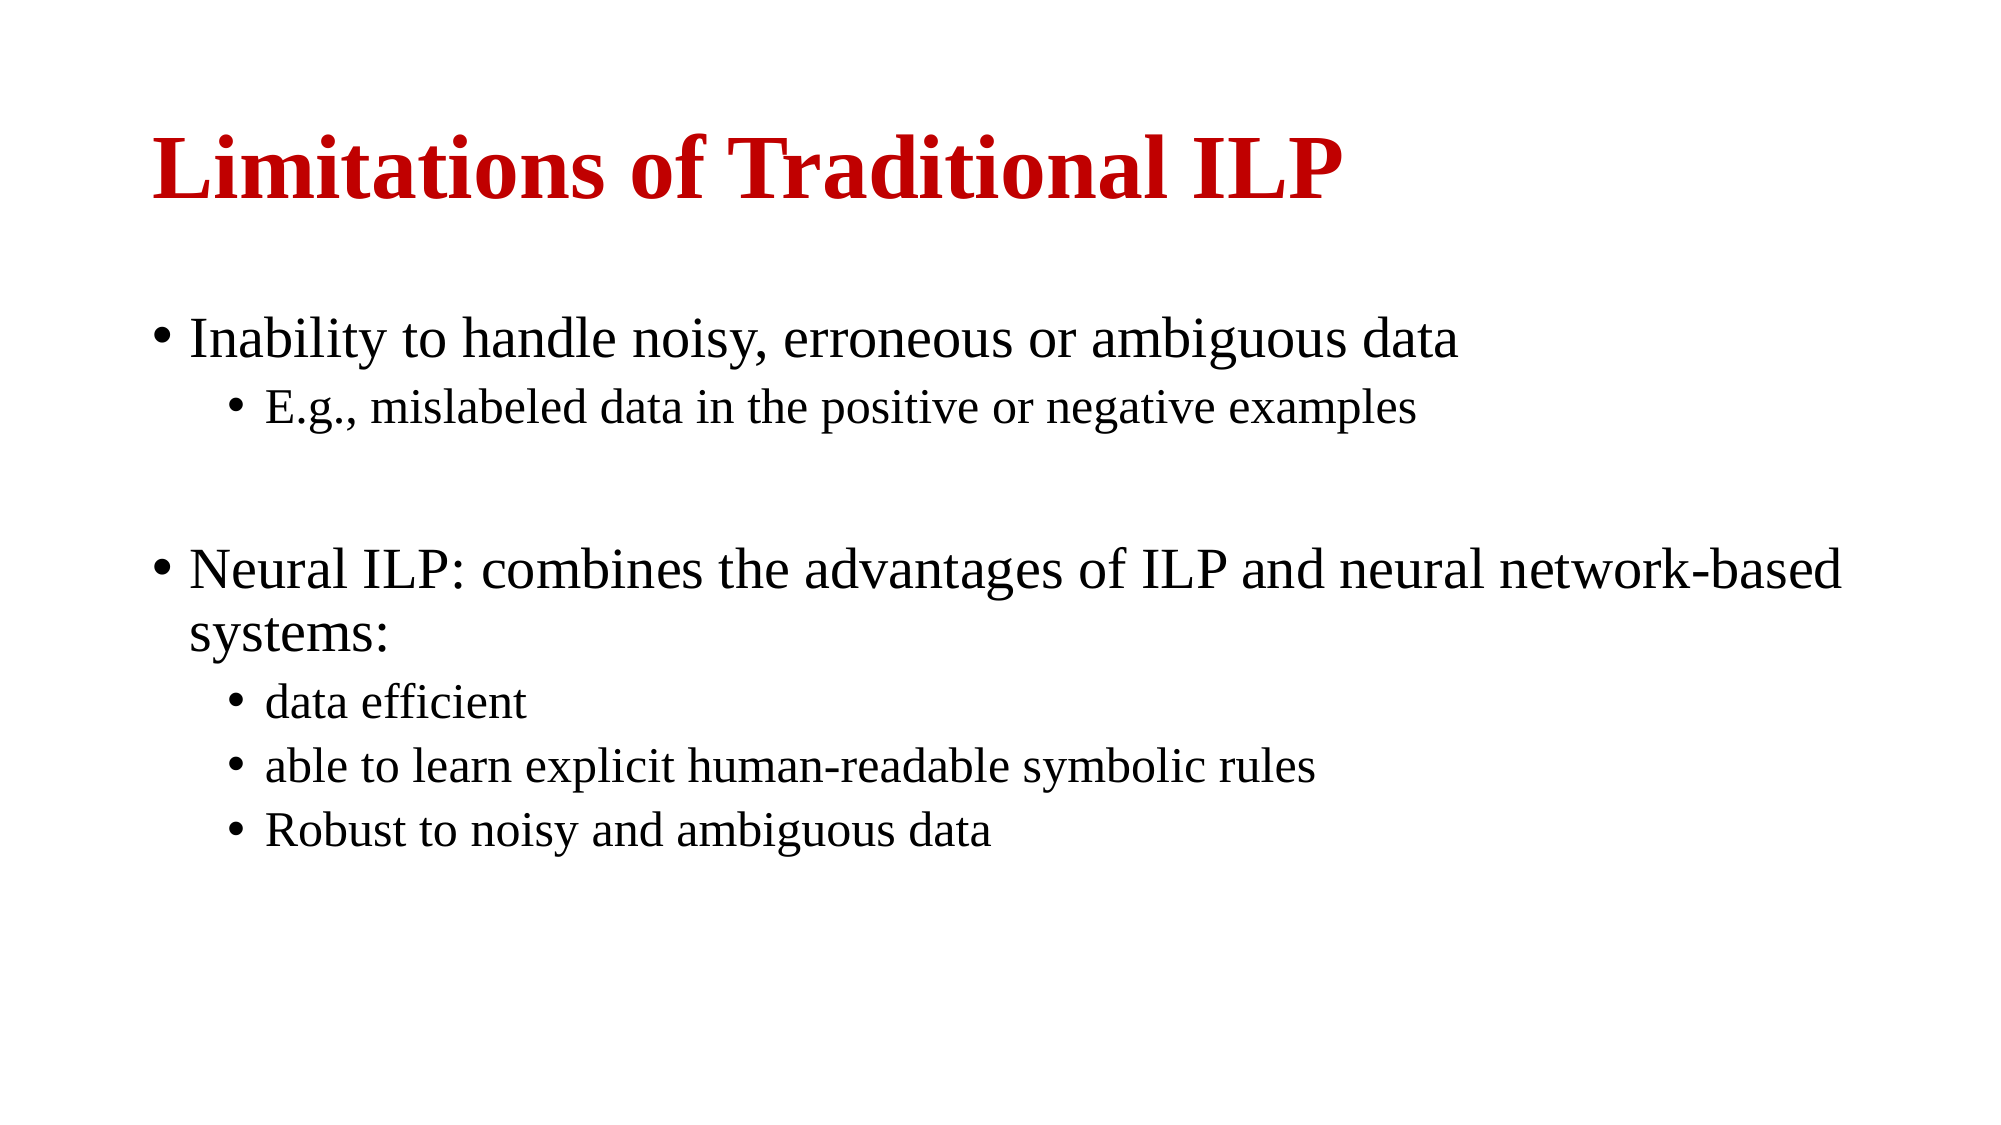

# Limitations of Traditional ILP
Inability to handle noisy, erroneous or ambiguous data
E.g., mislabeled data in the positive or negative examples

Neural ILP: combines the advantages of ILP and neural network-based systems:
data efficient
able to learn explicit human-readable symbolic rules
Robust to noisy and ambiguous data